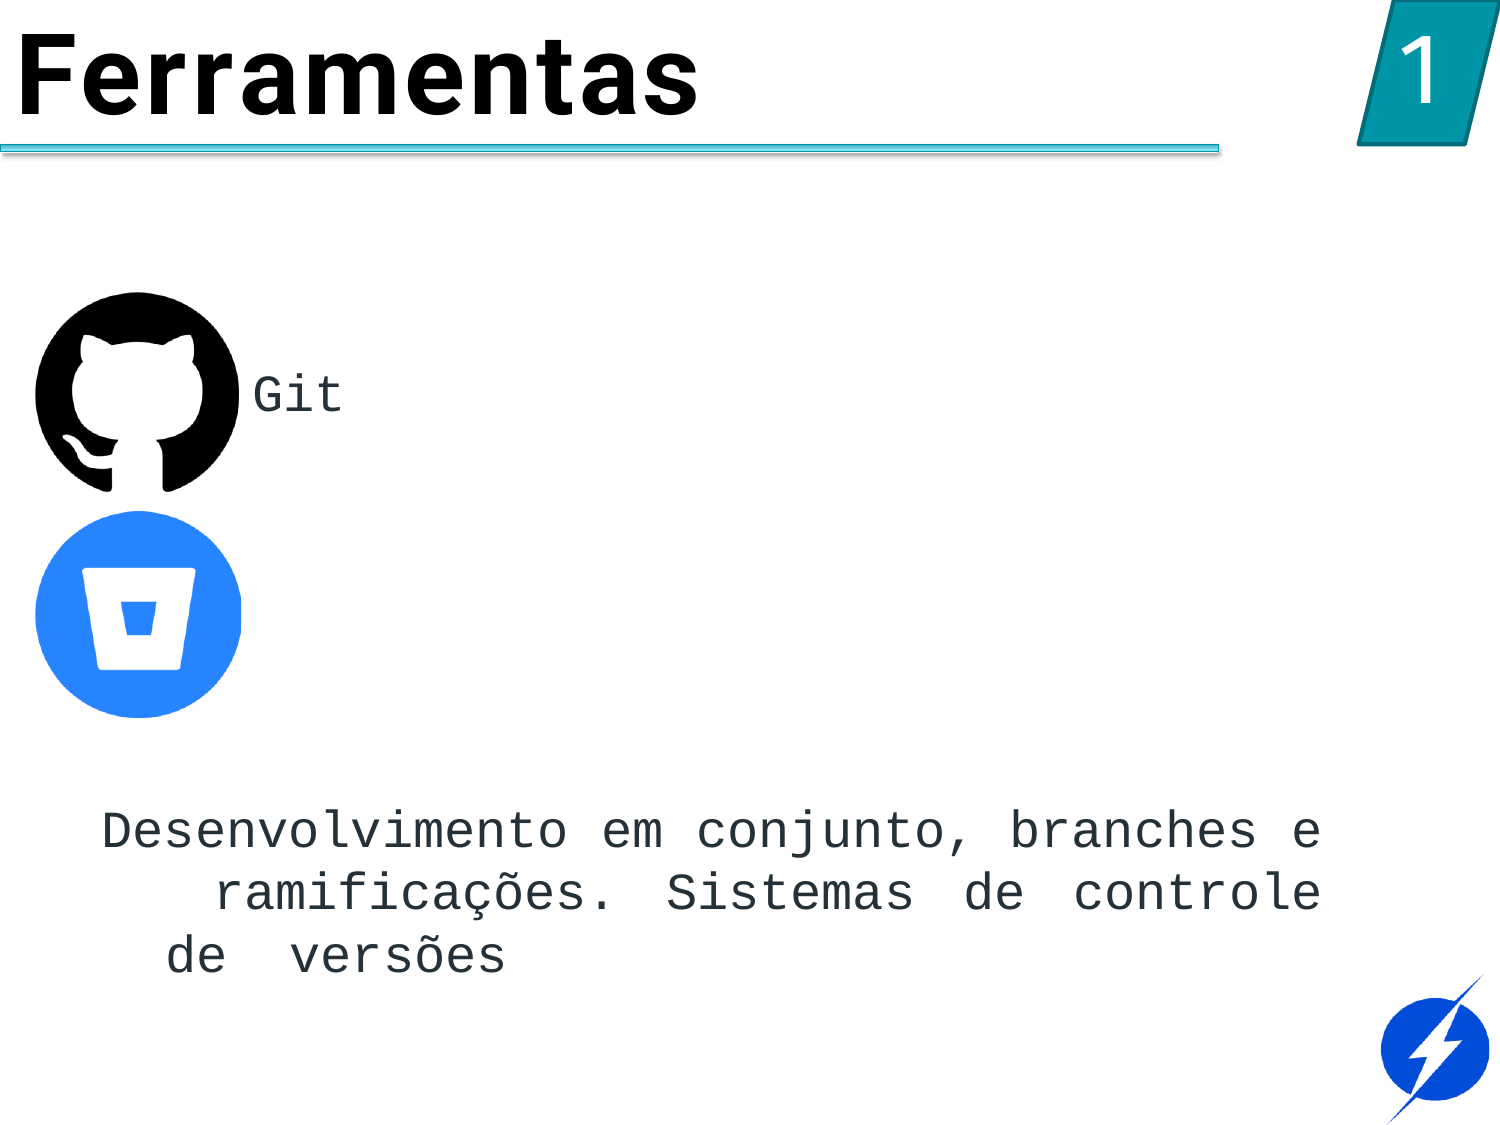

# Ferramentas
1

Git

Desenvolvimento em conjunto, branches e  ramificações. Sistemas de controle de  versões